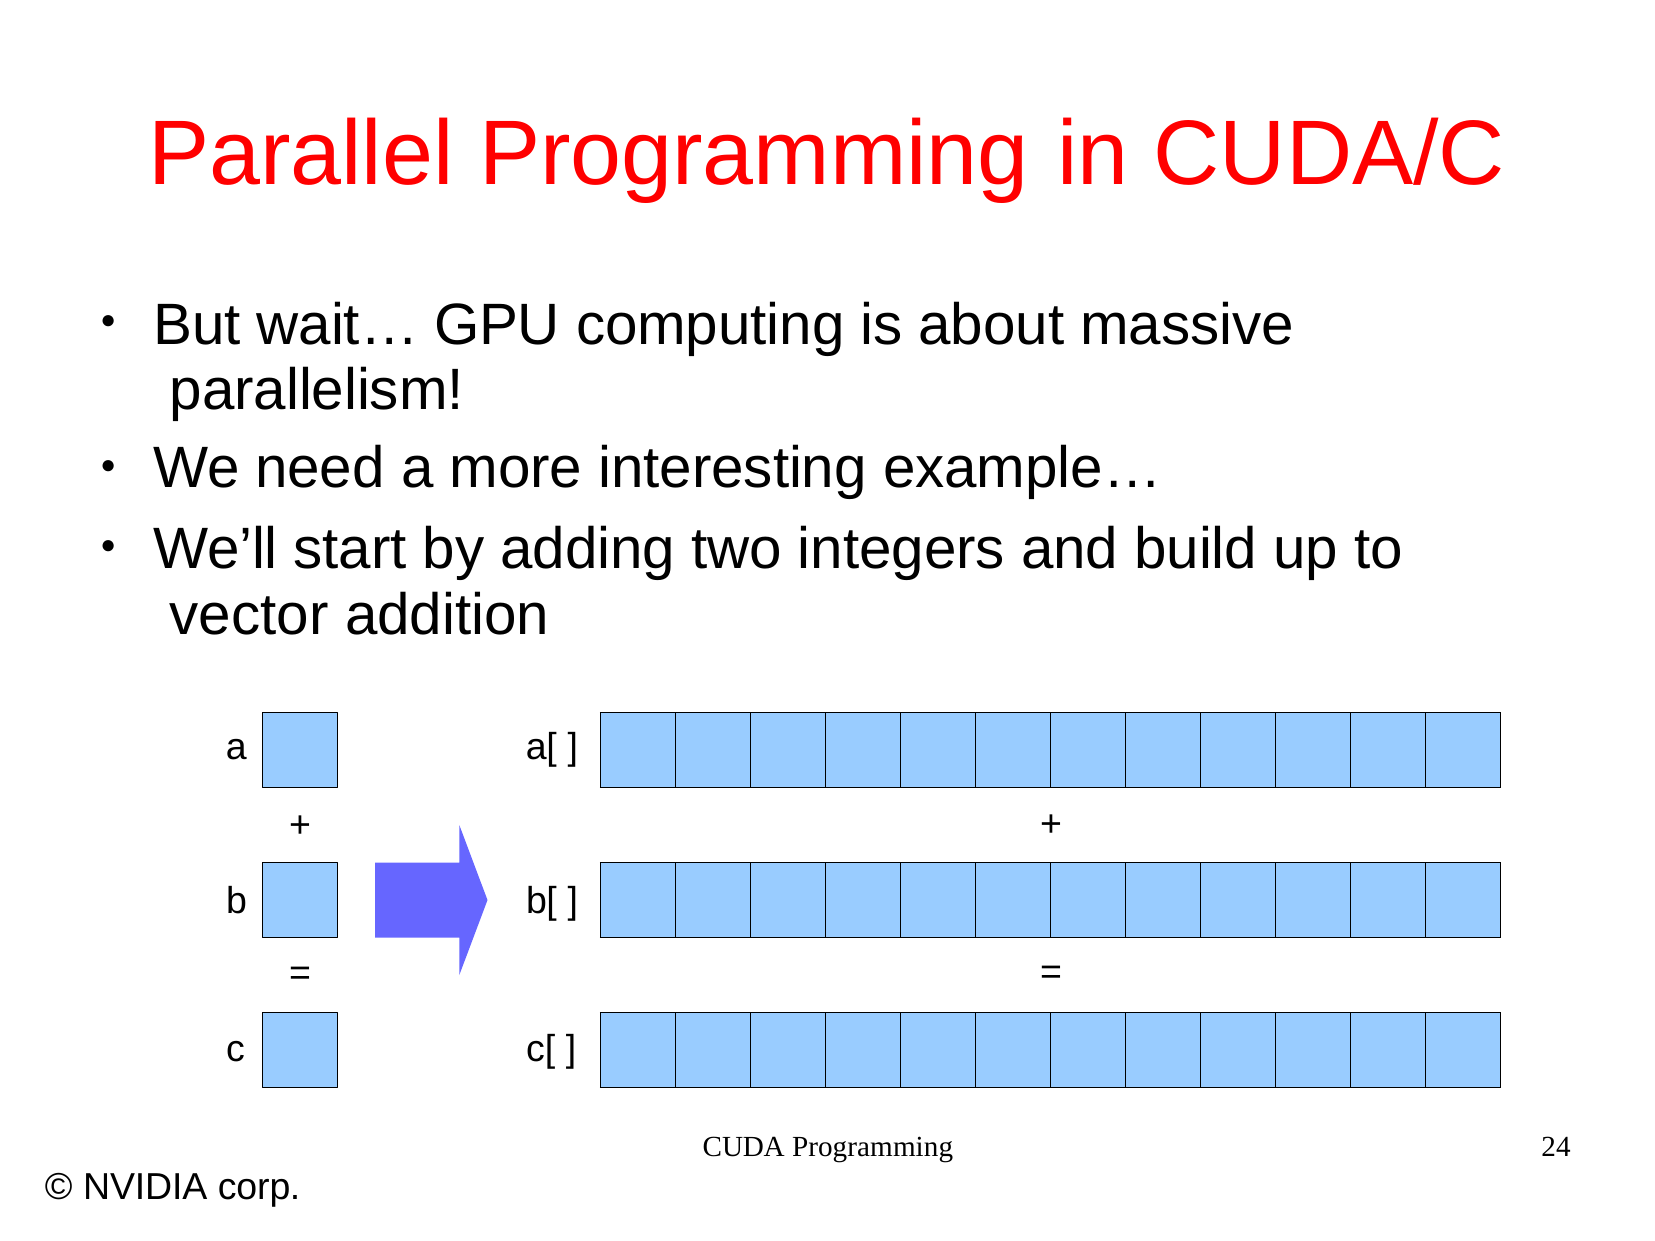

# Parallel Programming	in CUDA/C
But wait… GPU computing is about massive  parallelism!
We need a more interesting example…
We’ll start by adding two integers and build up to  vector addition
●
●
●

|  |  |  |  |  |  |  |  |  |  |  |  |
| --- | --- | --- | --- | --- | --- | --- | --- | --- | --- | --- | --- |
a
a[ ]
+
+

|  |  |  |  |  |  |  |  |  |  |  |  |
| --- | --- | --- | --- | --- | --- | --- | --- | --- | --- | --- | --- |
b
b[ ]
=
=

|  |  |  |  |  |  |  |  |  |  |  |  |
| --- | --- | --- | --- | --- | --- | --- | --- | --- | --- | --- | --- |
c
c[ ]
CUDA Programming
24
© NVIDIA corp.